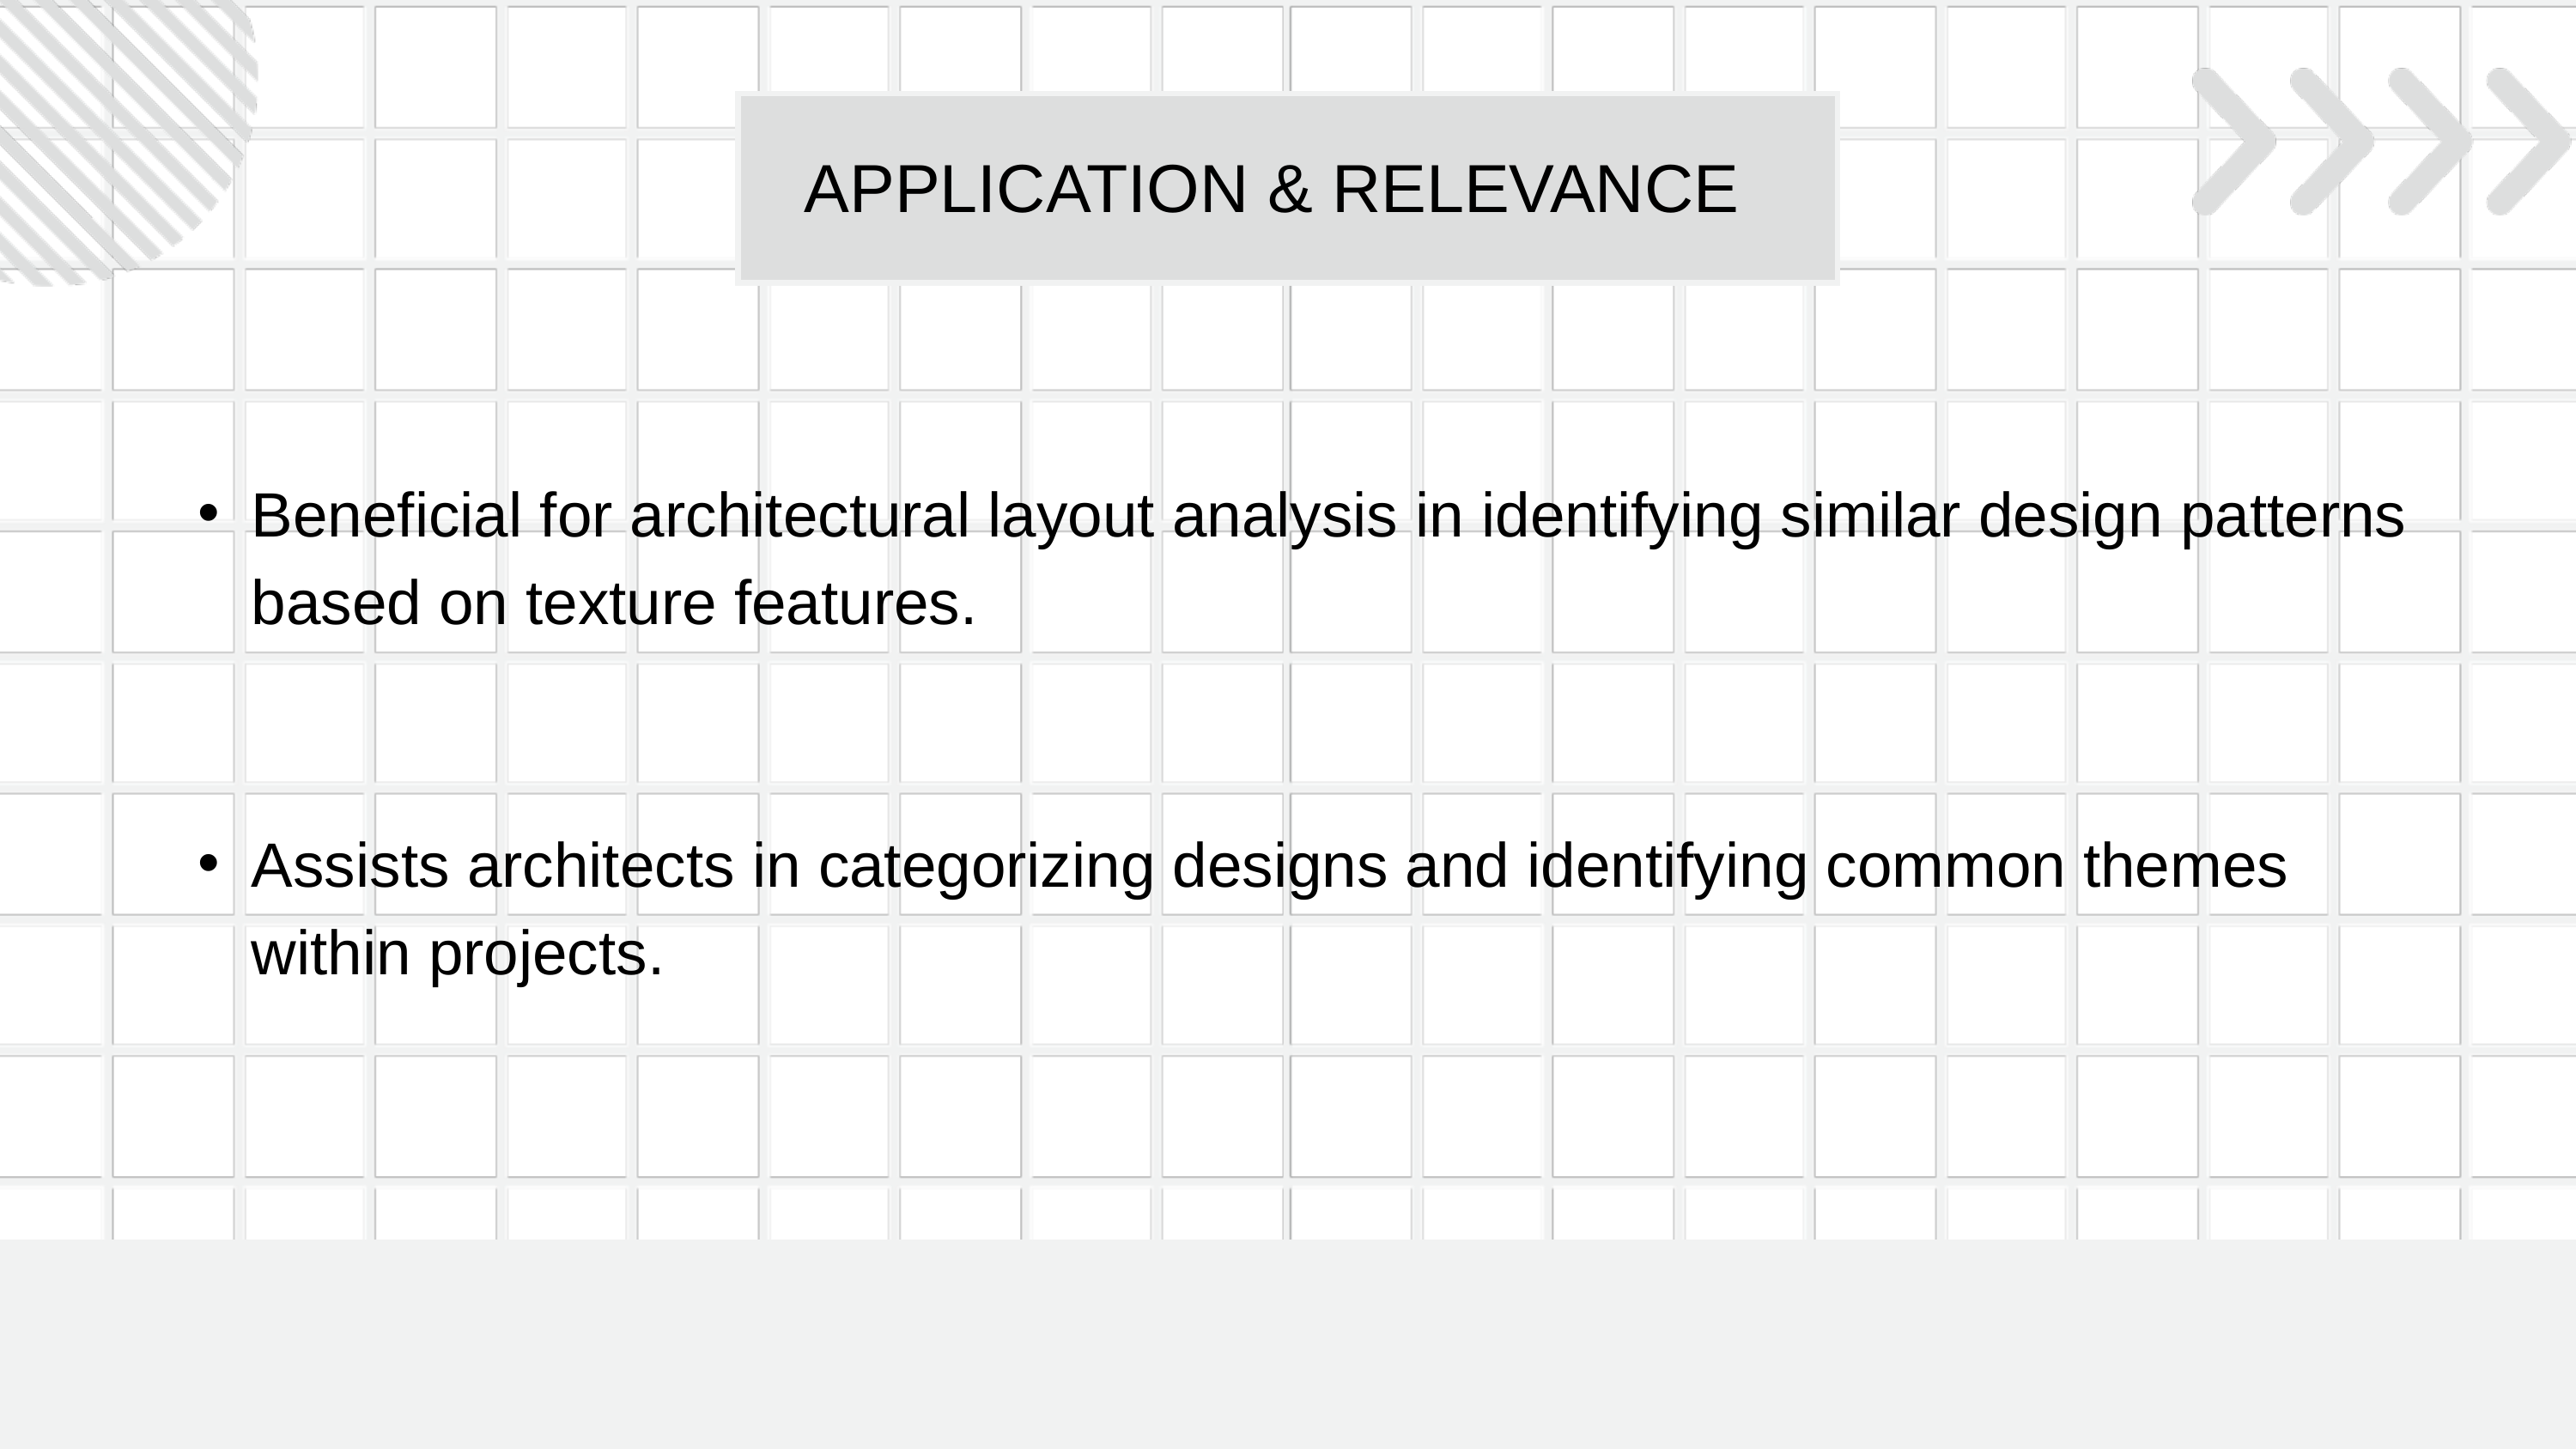

APPLICATION & RELEVANCE
Beneficial for architectural layout analysis in identifying similar design patterns based on texture features.

Assists architects in categorizing designs and identifying common themes within projects.